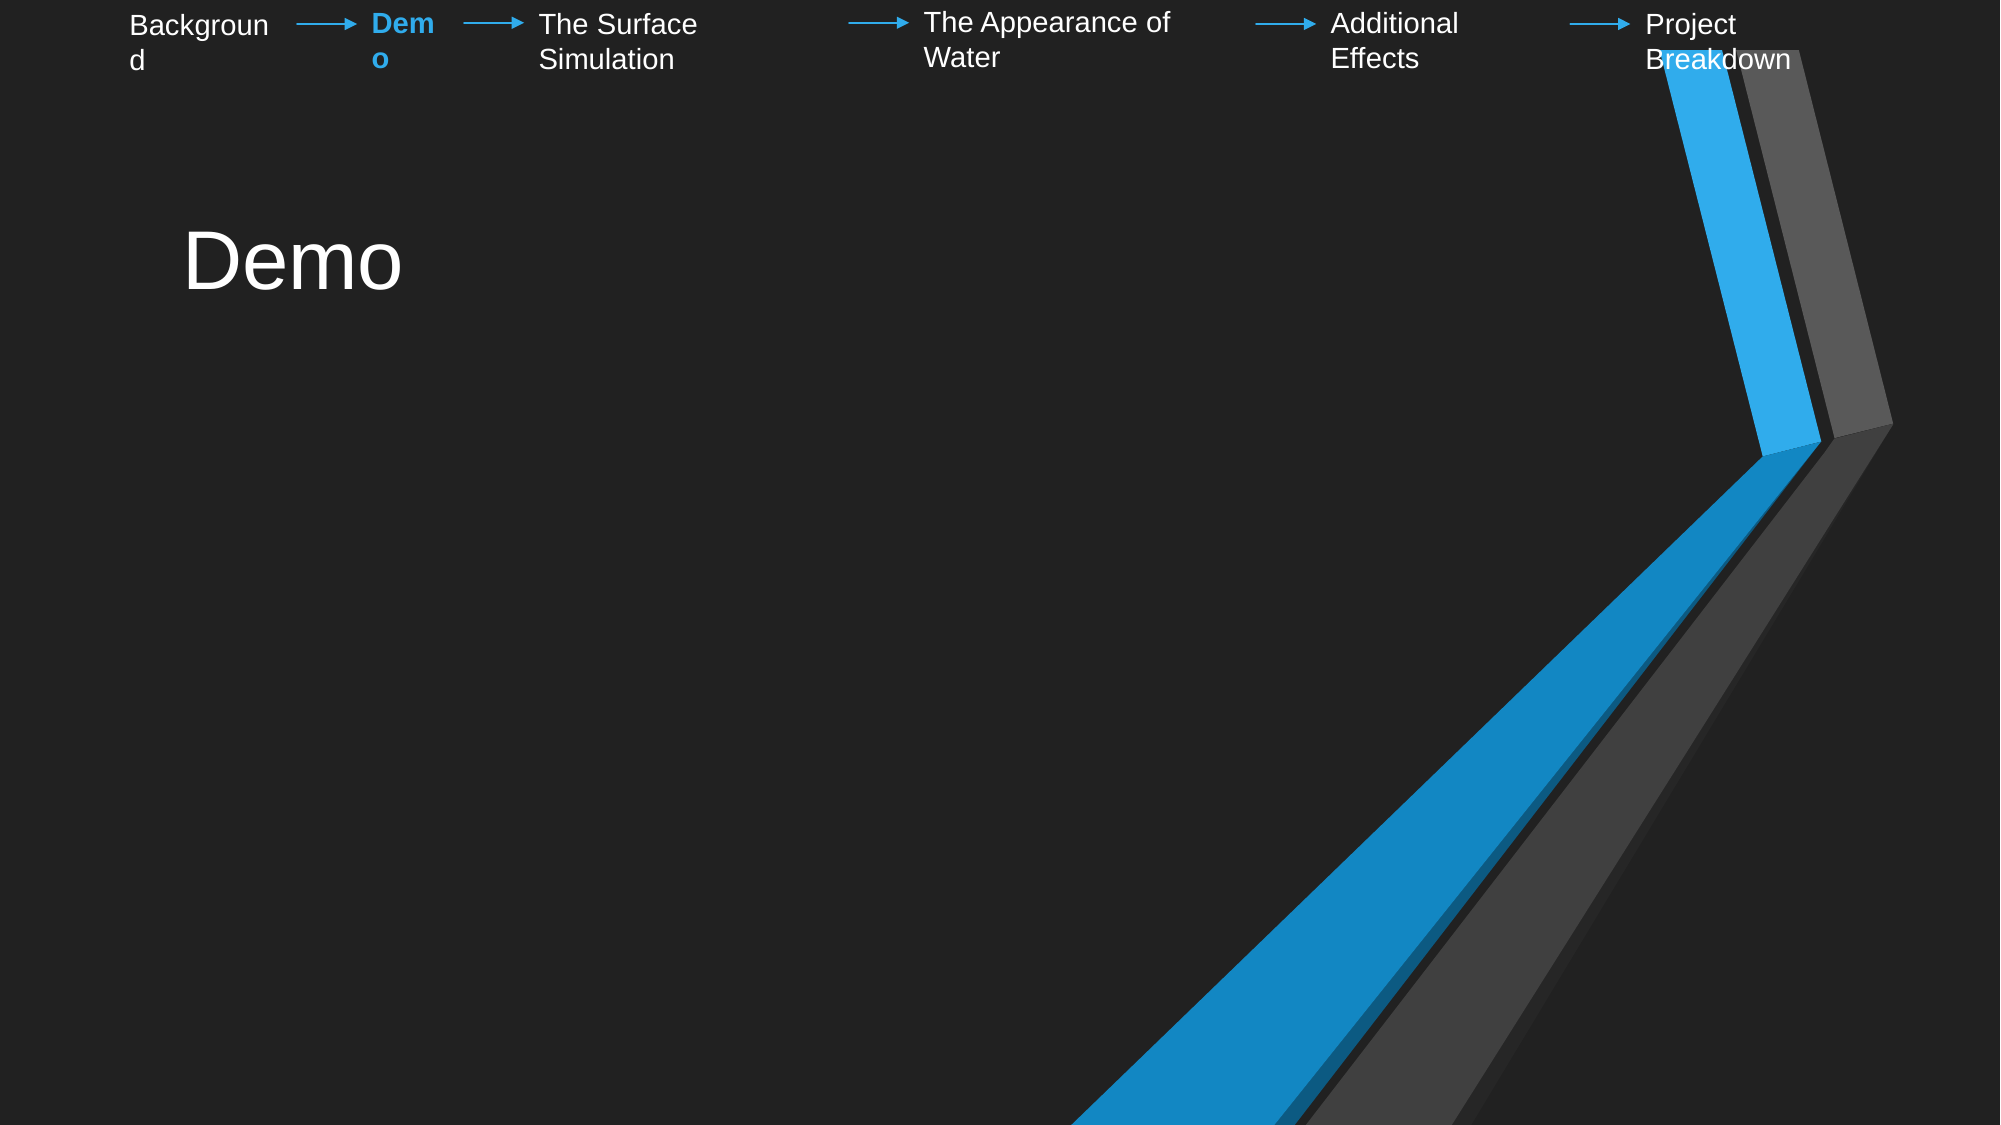

The Appearance of Water
Demo
Additional Effects
The Surface Simulation
Project Breakdown
Background
# Demo